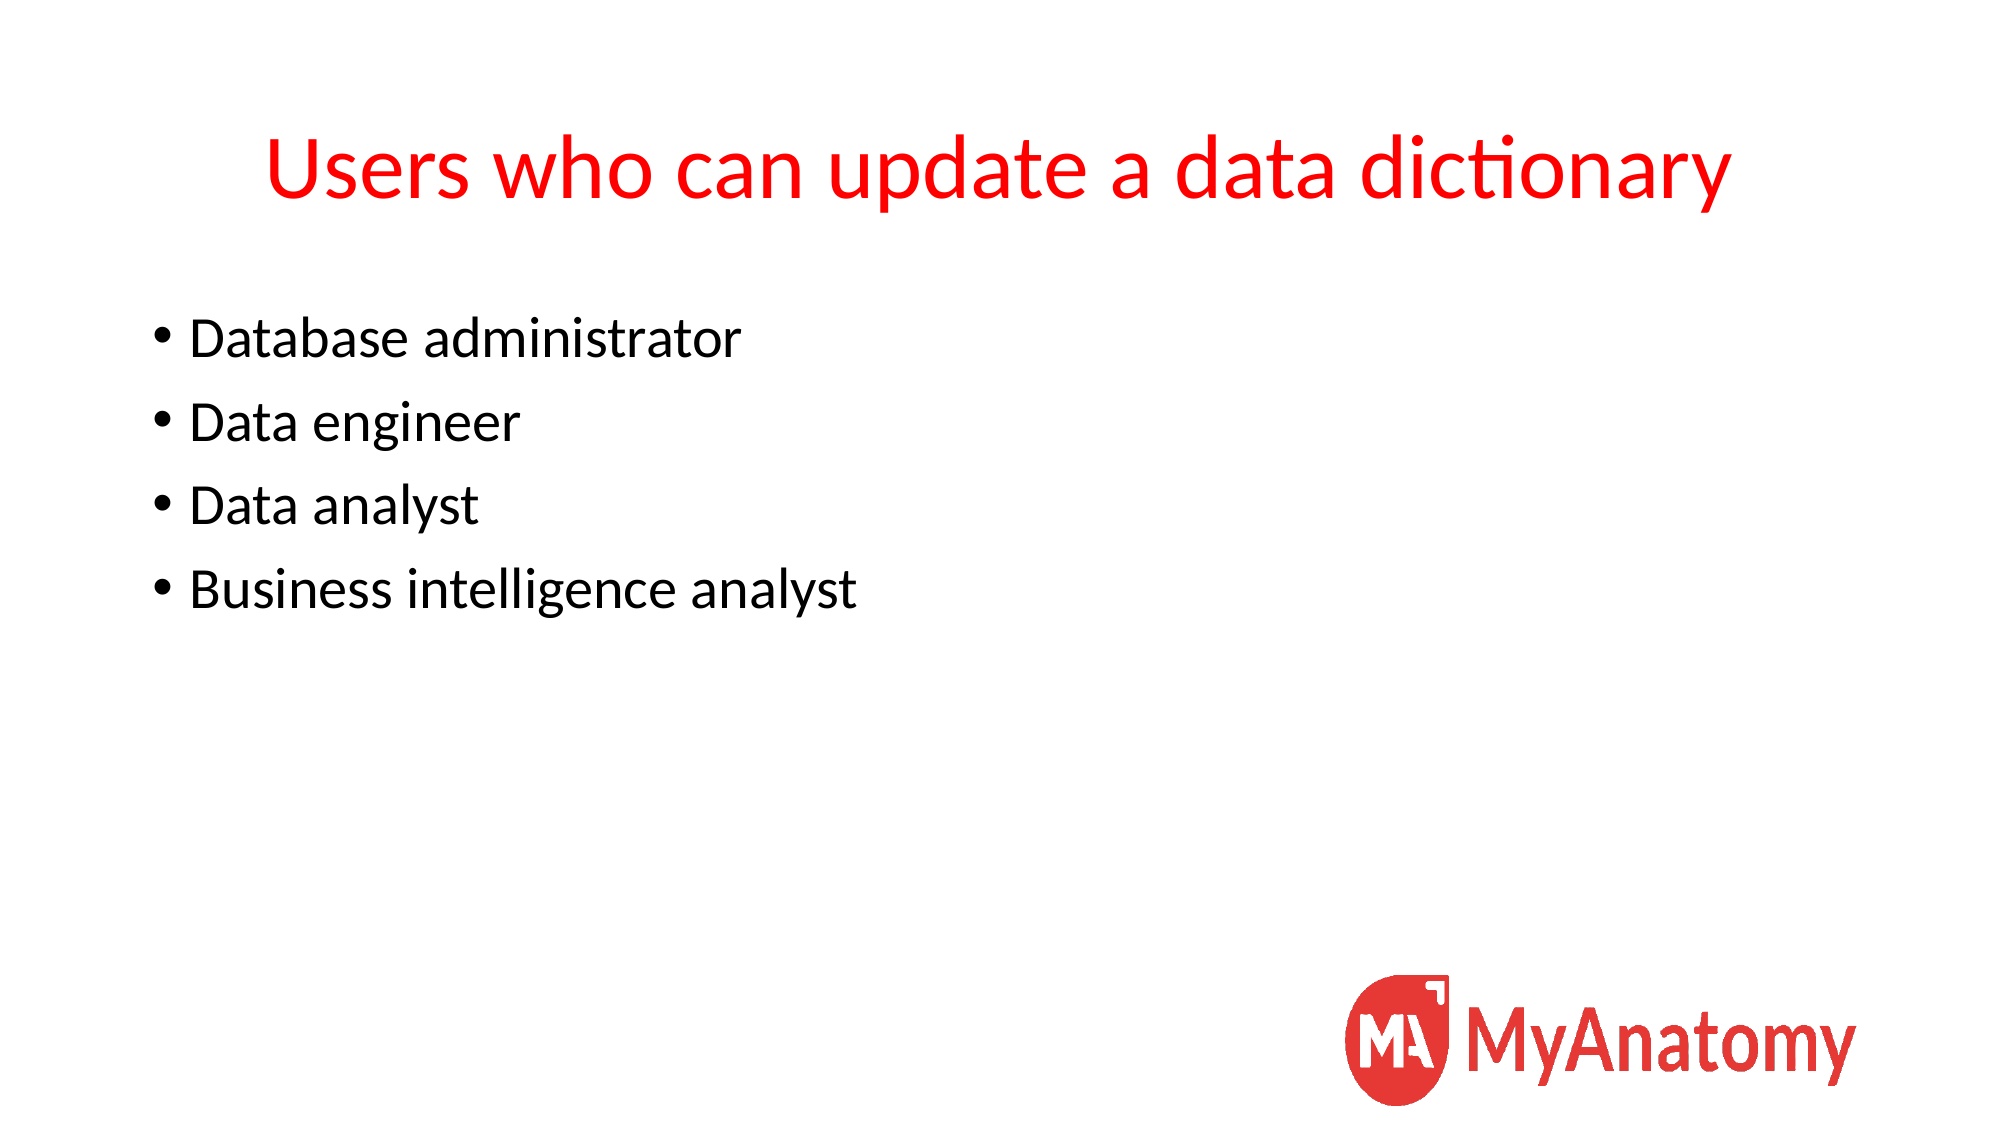

# Users who can update a data dictionary
Database administrator
Data engineer
Data analyst
Business intelligence analyst